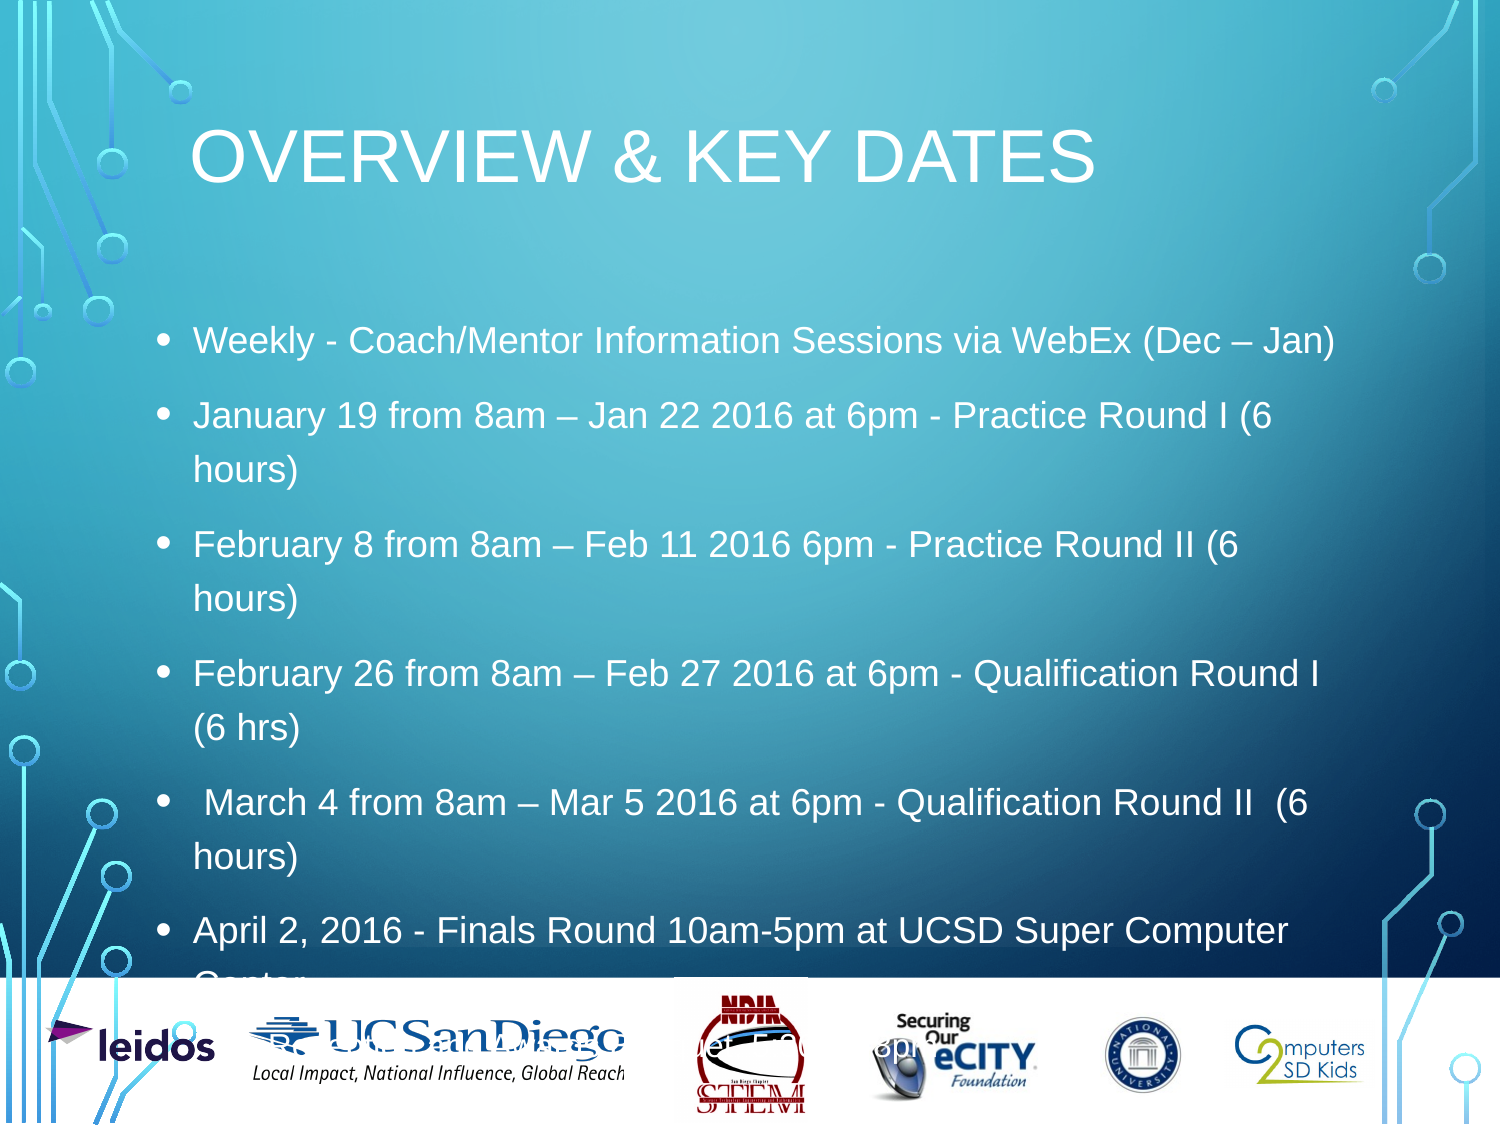

# Overview & Key Dates
Weekly - Coach/Mentor Information Sessions via WebEx (Dec – Jan)
January 19 from 8am – Jan 22 2016 at 6pm - Practice Round I (6 hours)
February 8 from 8am – Feb 11 2016 6pm - Practice Round II (6 hours)
February 26 from 8am – Feb 27 2016 at 6pm - Qualification Round I (6 hrs)
 March 4 from 8am – Mar 5 2016 at 6pm - Qualification Round II  (6 hours)
April 2, 2016 - Finals Round 10am-5pm at UCSD Super Computer Center
Reception and Awards Banquet, 5:30pm-8pm